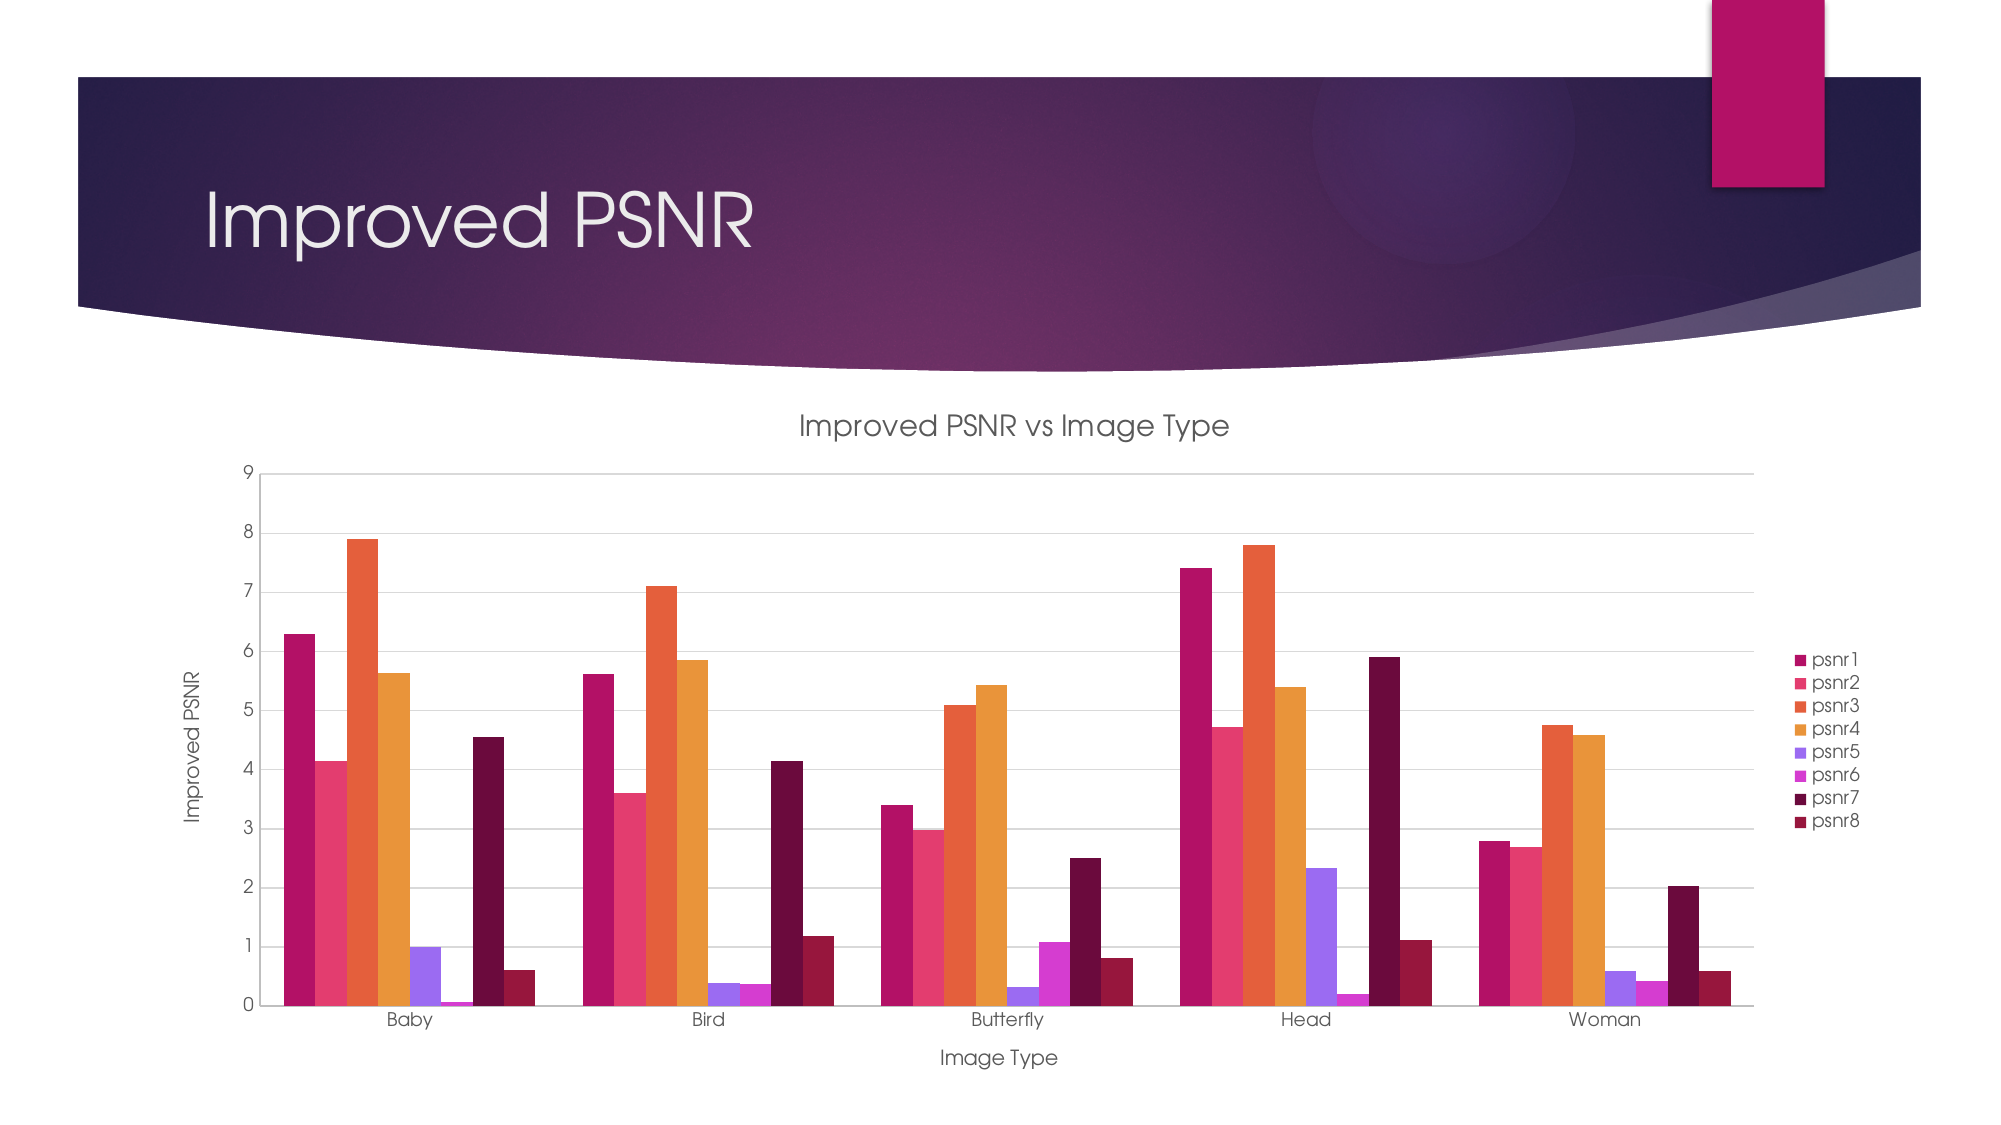

# Improved PSNR

### Chart: Improved PSNR vs Image Type

| Category |  |  |  |  |  |  |  |  |
|---|---|---|---|---|---|---|---|---|
| Baby | 6.289999999999999 | 4.149999999999999 | 7.900000000000002 | 5.640000000000001 | 1.0 | 0.07000000000000028 | 4.550000000000004 | 0.620000000000001 |
| Bird | 5.620000000000001 | 3.6000000000000014 | 7.100000000000001 | 5.859999999999999 | 0.3999999999999986 | 0.370000000000001 | 4.140000000000004 | 1.1899999999999977 |
| Butterfly | 3.41 | 2.9800000000000004 | 5.100000000000001 | 5.440000000000001 | 0.3200000000000003 | 1.0899999999999999 | 2.5 | 0.8100000000000023 |
| Head | 7.420000000000002 | 4.73 | 7.800000000000001 | 5.4 | 2.3299999999999983 | 0.1999999999999993 | 5.91 | 1.1199999999999974 |
| Woman | 2.7900000000000063 | 2.690000000000005 | 4.759999999999998 | 4.59 | 0.6000000000000014 | 0.4299999999999997 | 2.030000000000001 | 0.6000000000000014 |